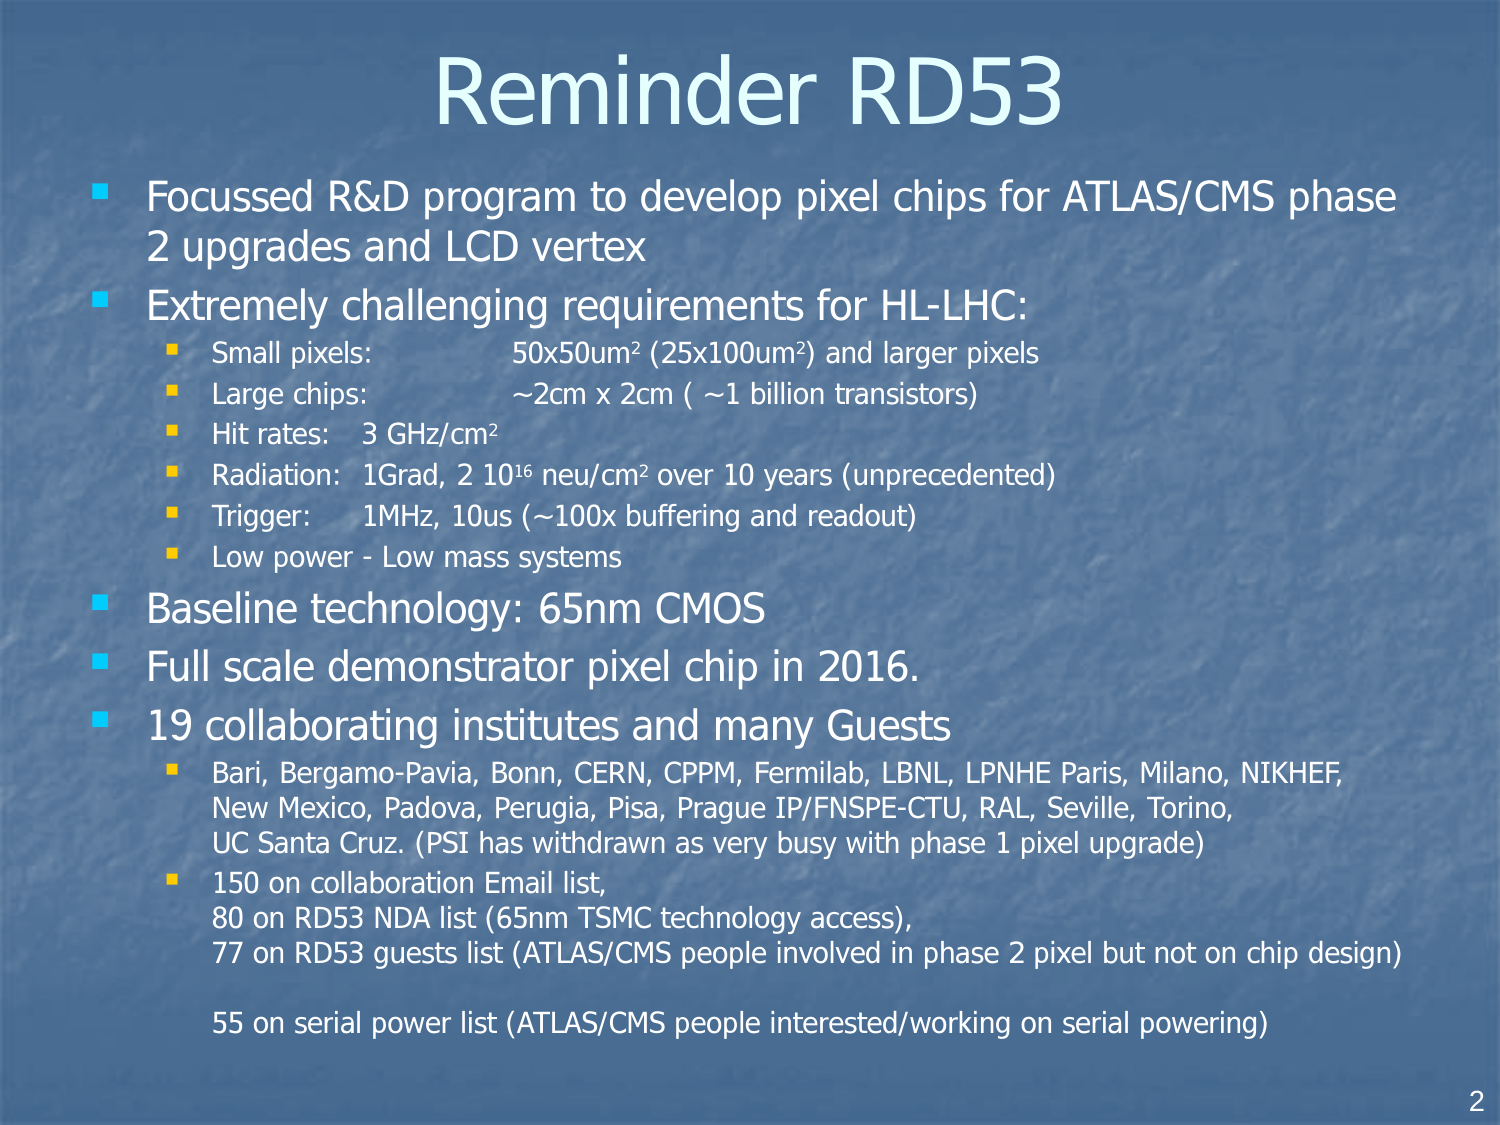

# Reminder RD53
Focussed R&D program to develop pixel chips for ATLAS/CMS phase 2 upgrades and LCD vertex
Extremely challenging requirements for HL-LHC:
Small pixels: 	50x50um2 (25x100um2) and larger pixels
Large chips:	~2cm x 2cm ( ~1 billion transistors)
Hit rates:	3 GHz/cm2
Radiation:	1Grad, 2 1016 neu/cm2 over 10 years (unprecedented)
Trigger: 	1MHz, 10us (~100x buffering and readout)
Low power - Low mass systems
Baseline technology: 65nm CMOS
Full scale demonstrator pixel chip in 2016.
19 collaborating institutes and many Guests
Bari, Bergamo-Pavia, Bonn, CERN, CPPM, Fermilab, LBNL, LPNHE Paris, Milano, NIKHEF, New Mexico, Padova, Perugia, Pisa, Prague IP/FNSPE-CTU, RAL, Seville, Torino,
UC Santa Cruz. (PSI has withdrawn as very busy with phase 1 pixel upgrade)
150 on collaboration Email list,
80 on RD53 NDA list (65nm TSMC technology access),
77 on RD53 guests list (ATLAS/CMS people involved in phase 2 pixel but not on chip design)
55 on serial power list (ATLAS/CMS people interested/working on serial powering)

2